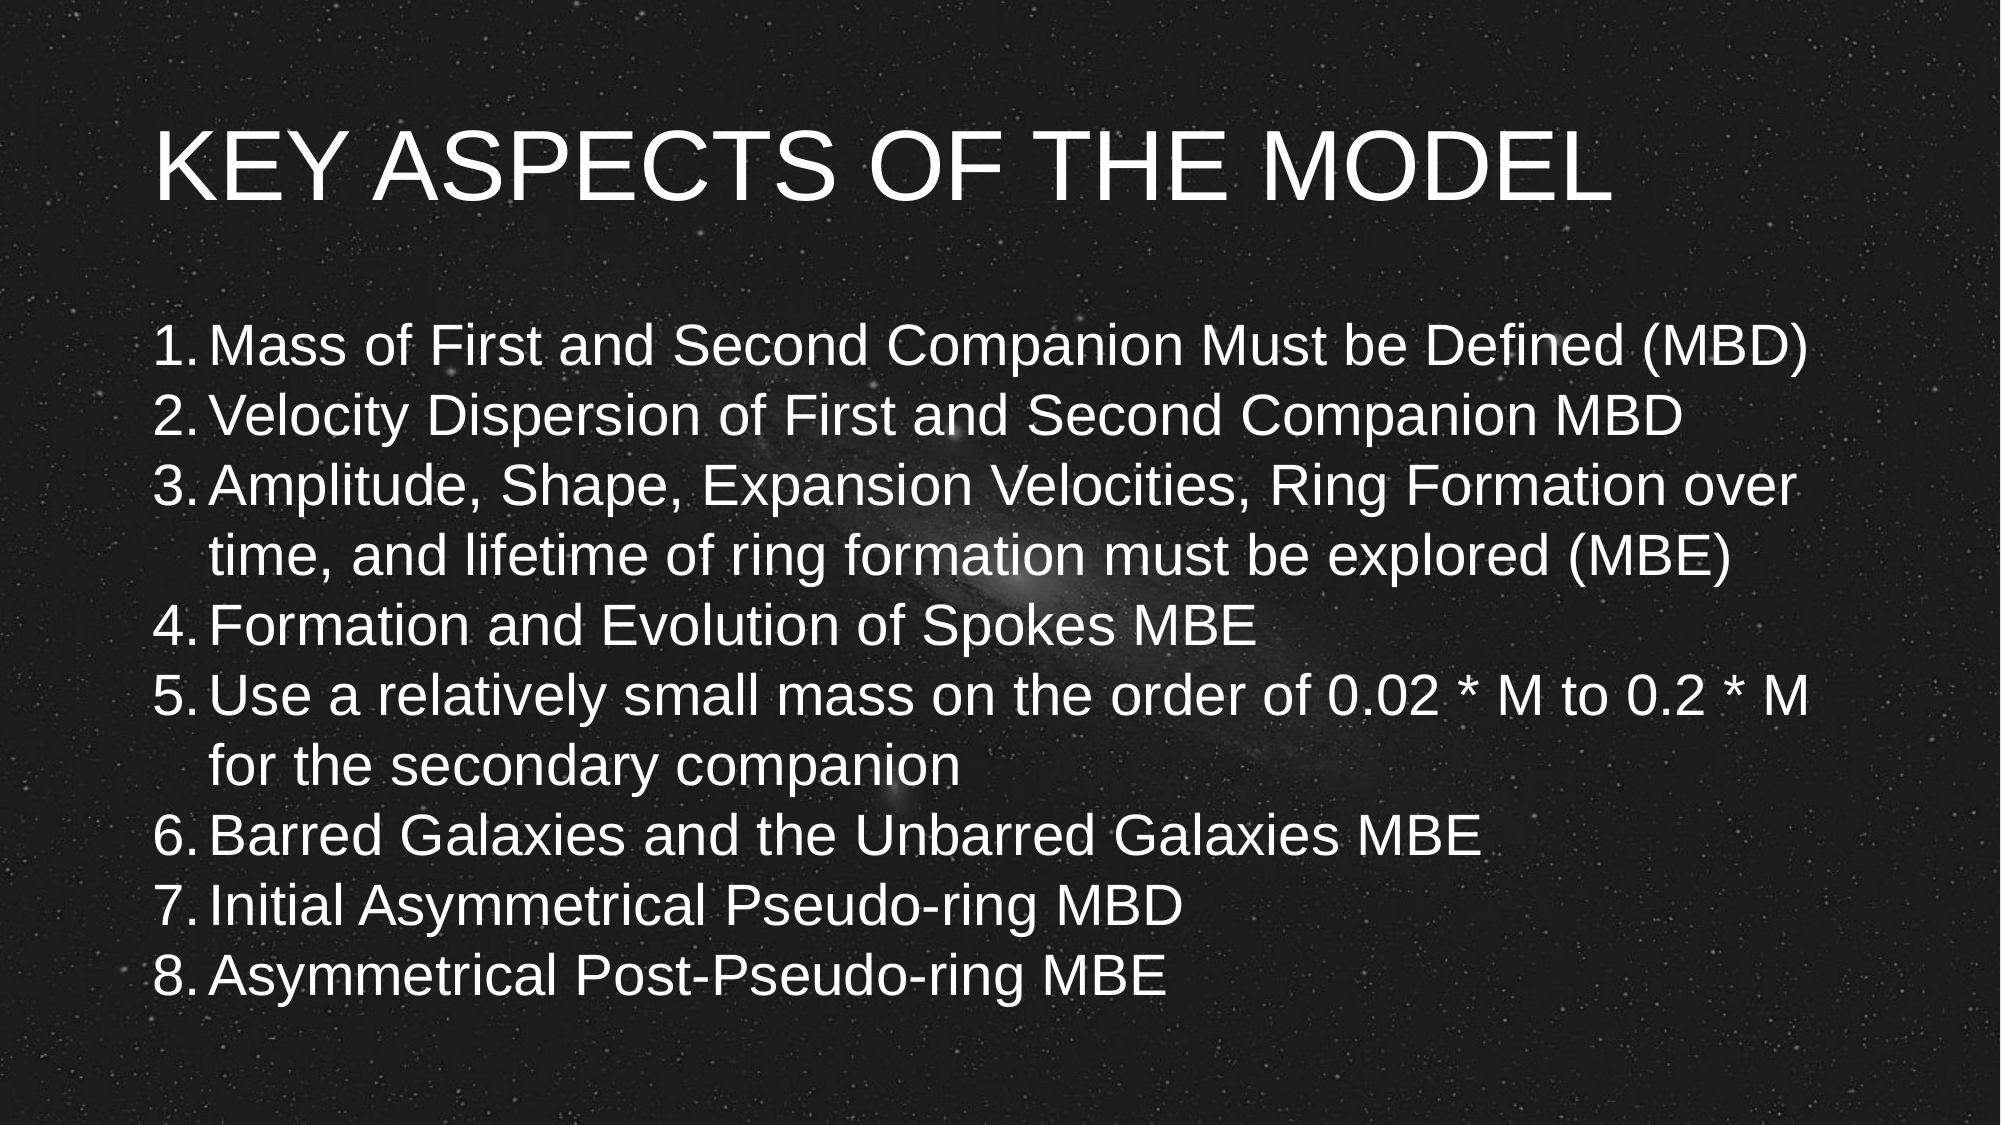

# Key aspects of the model
Mass of First and Second Companion Must be Defined (MBD)
Velocity Dispersion of First and Second Companion MBD
Amplitude, Shape, Expansion Velocities, Ring Formation over time, and lifetime of ring formation must be explored (MBE)
Formation and Evolution of Spokes MBE
Use a relatively small mass on the order of 0.02 * M to 0.2 * M for the secondary companion
Barred Galaxies and the Unbarred Galaxies MBE
Initial Asymmetrical Pseudo-ring MBD
Asymmetrical Post-Pseudo-ring MBE
A Simulated Model: The Cartwheel Galaxy - Introduction
12